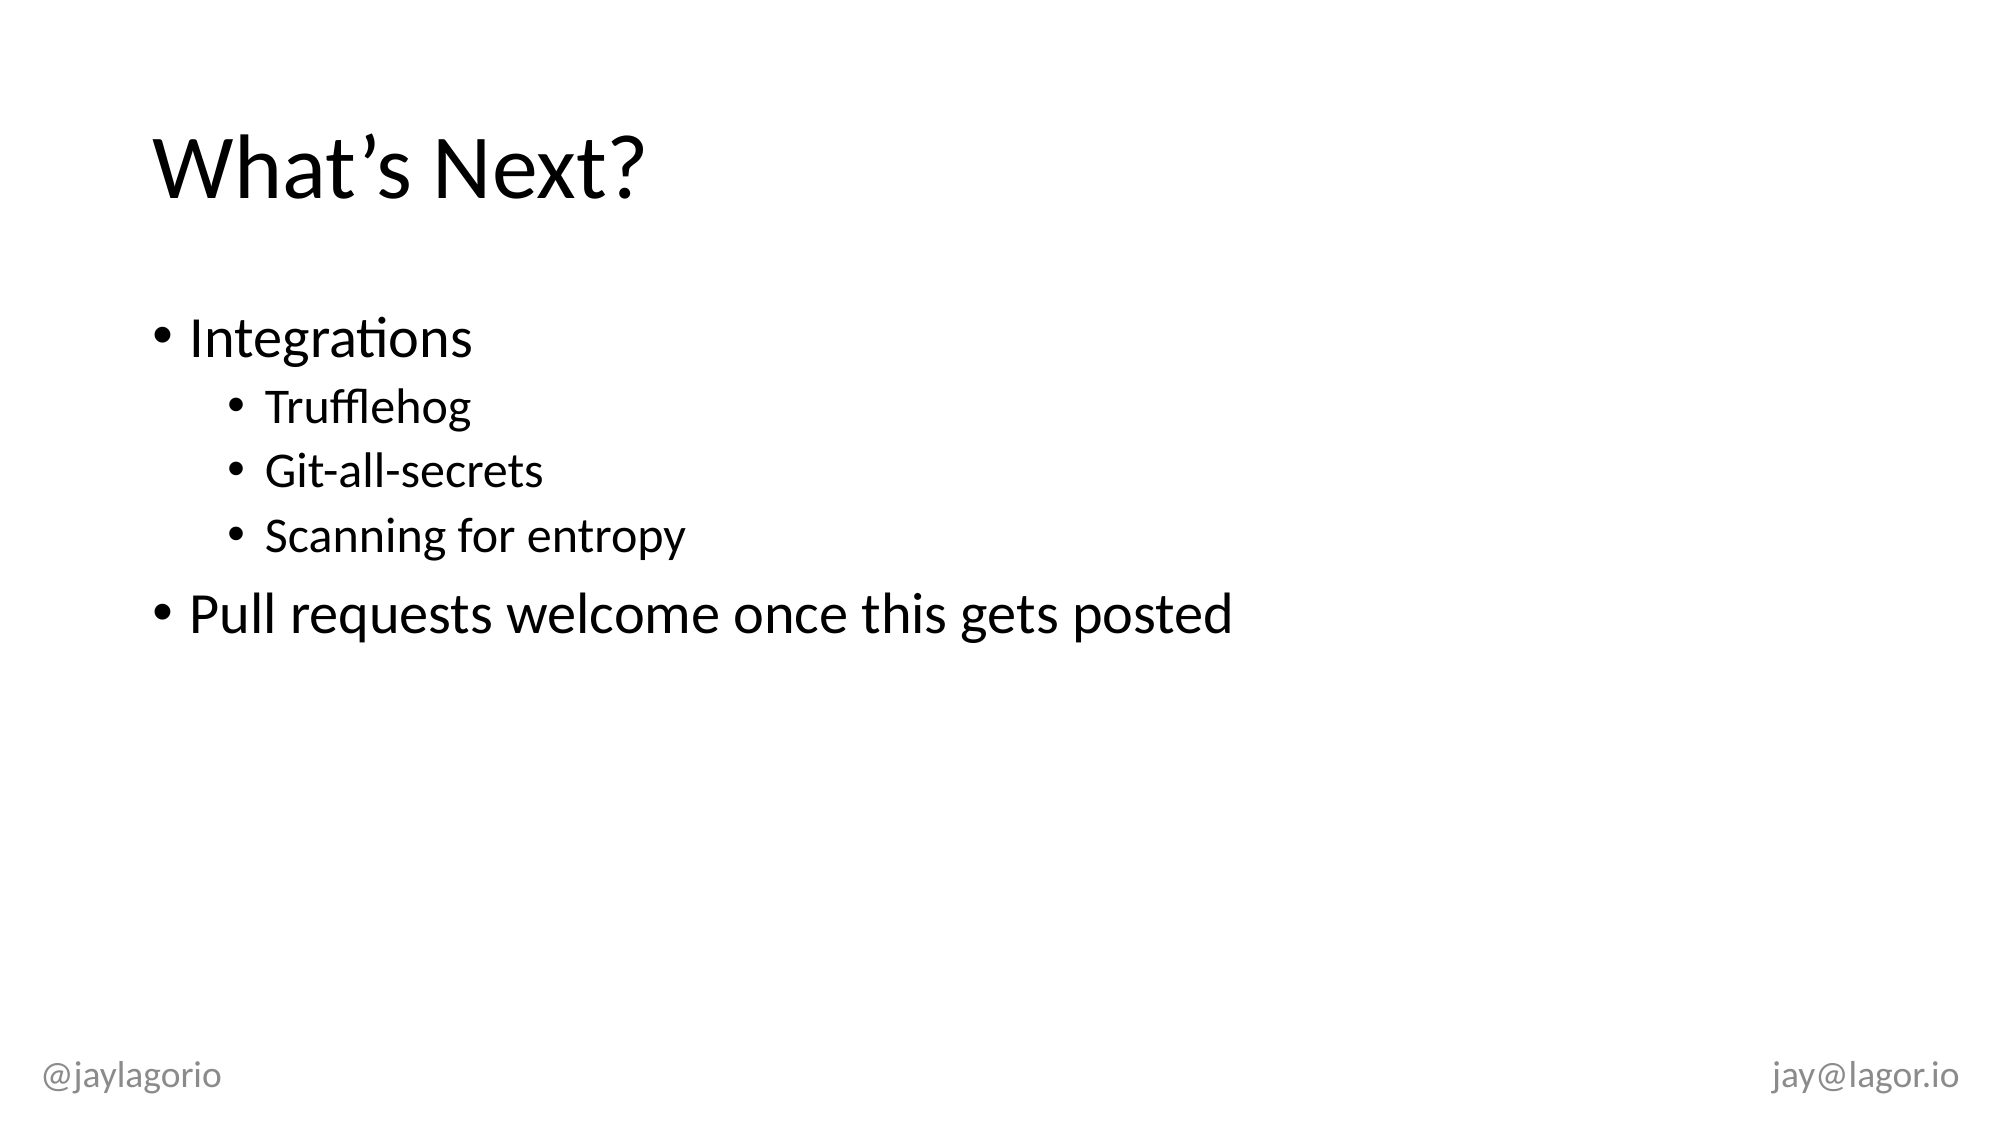

# What’s Next?
Integrations
Trufflehog
Git-all-secrets
Scanning for entropy
Pull requests welcome once this gets posted